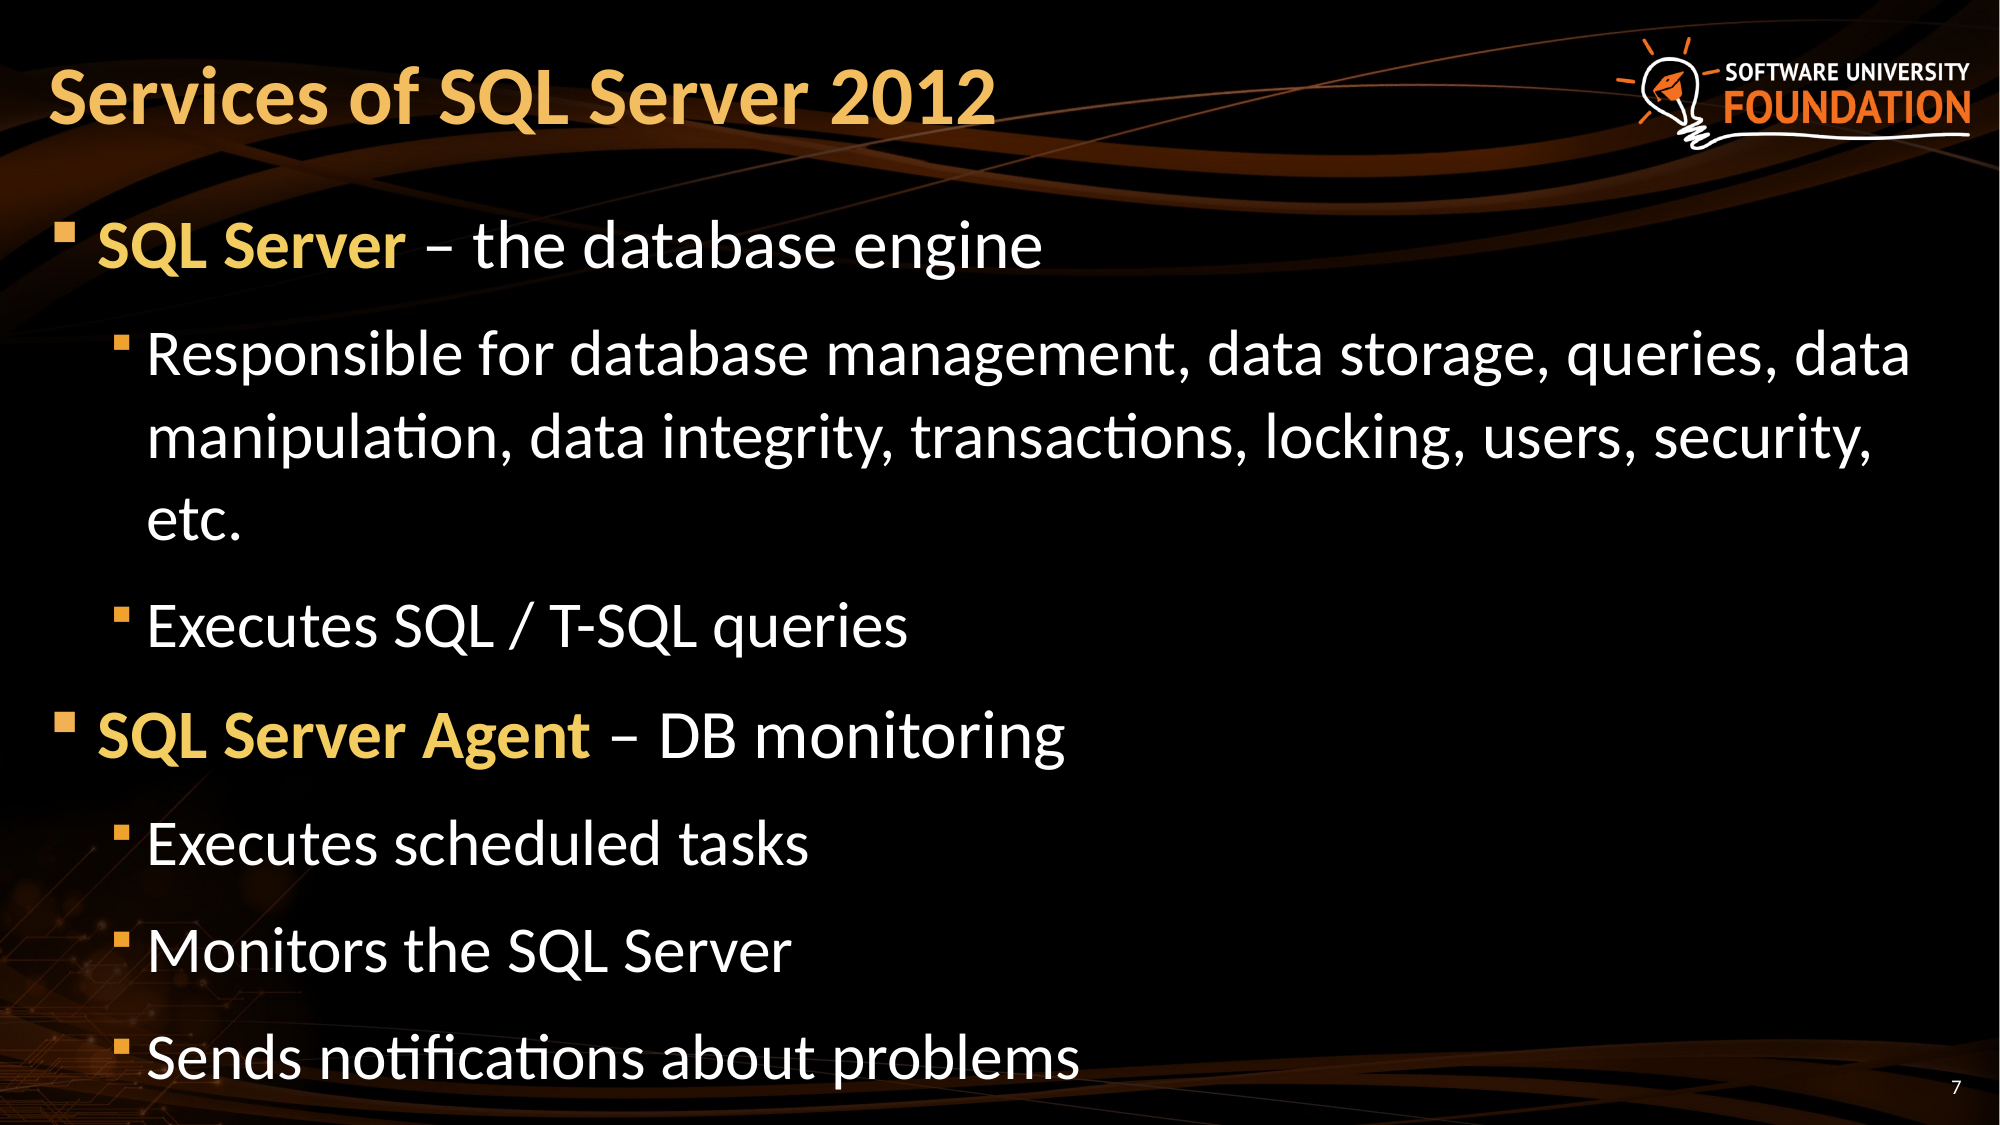

# Services of SQL Server 2012
SQL Server – the database engine
Responsible for database management, data storage, queries, data manipulation, data integrity, transactions, locking, users, security, etc.
Executes SQL / T-SQL queries
SQL Server Agent – DB monitoring
Executes scheduled tasks
Monitors the SQL Server
Sends notifications about problems
7